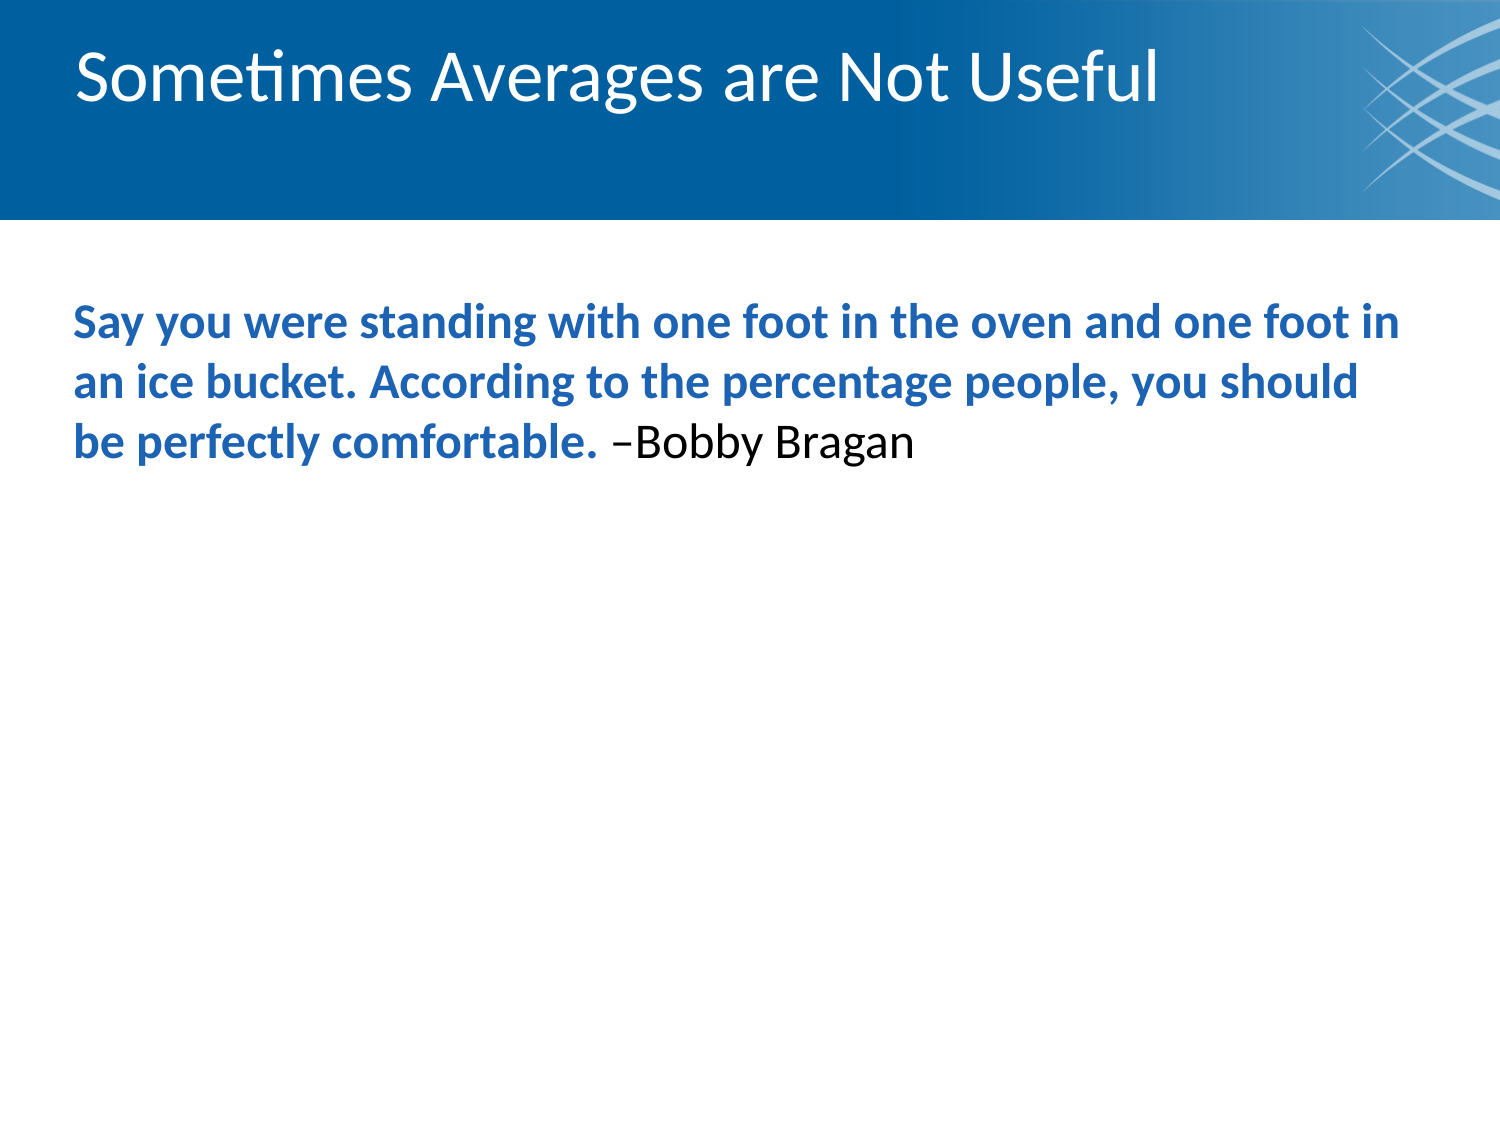

# Sometimes Averages are Not Useful
Say you were standing with one foot in the oven and one foot in an ice bucket. According to the percentage people, you should be perfectly comfortable. –Bobby Bragan